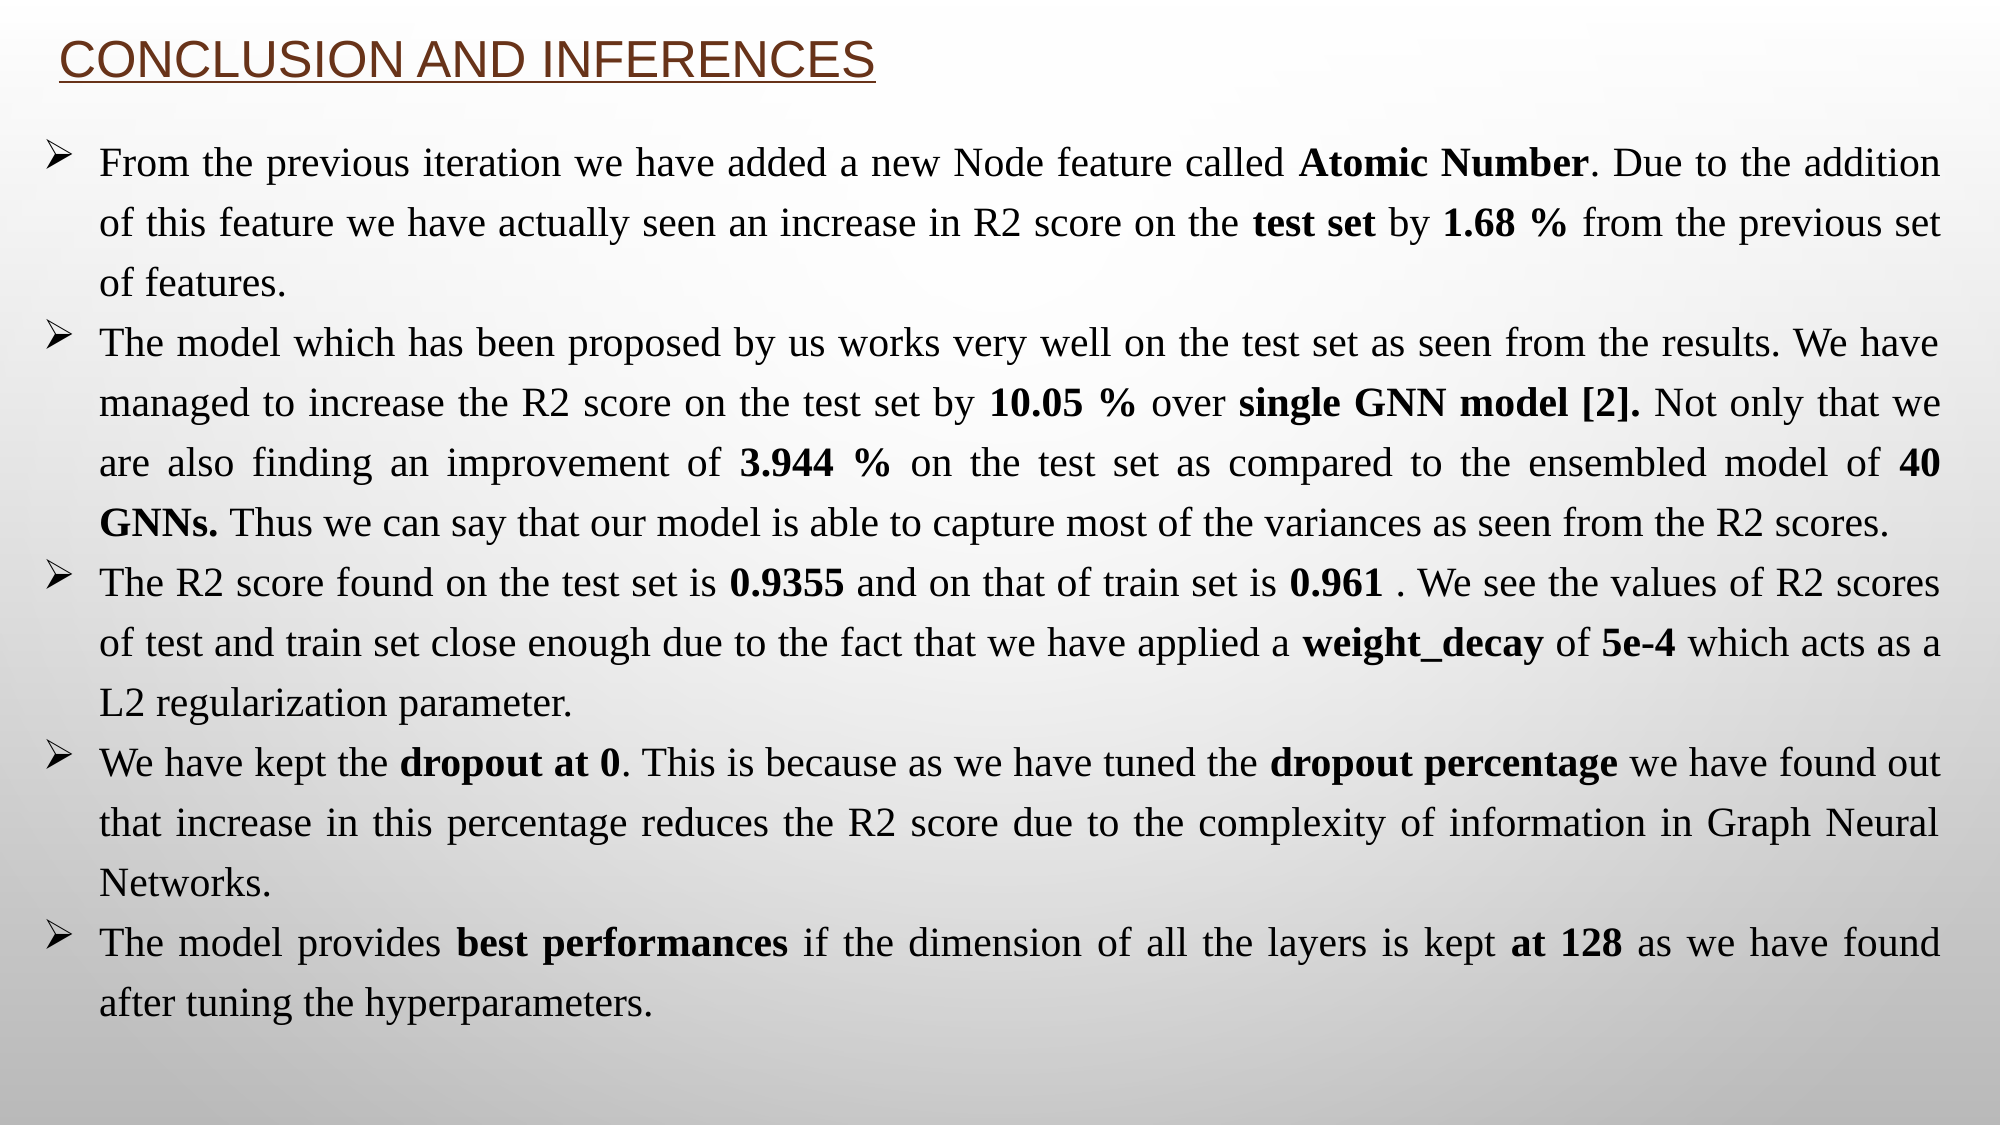

CONCLUSION AND INFERENCES
From the previous iteration we have added a new Node feature called Atomic Number. Due to the addition of this feature we have actually seen an increase in R2 score on the test set by 1.68 % from the previous set of features.
The model which has been proposed by us works very well on the test set as seen from the results. We have managed to increase the R2 score on the test set by 10.05 % over single GNN model [2]. Not only that we are also finding an improvement of 3.944 % on the test set as compared to the ensembled model of 40 GNNs. Thus we can say that our model is able to capture most of the variances as seen from the R2 scores.
The R2 score found on the test set is 0.9355 and on that of train set is 0.961 . We see the values of R2 scores of test and train set close enough due to the fact that we have applied a weight_decay of 5e-4 which acts as a L2 regularization parameter.
We have kept the dropout at 0. This is because as we have tuned the dropout percentage we have found out that increase in this percentage reduces the R2 score due to the complexity of information in Graph Neural Networks.
The model provides best performances if the dimension of all the layers is kept at 128 as we have found after tuning the hyperparameters.